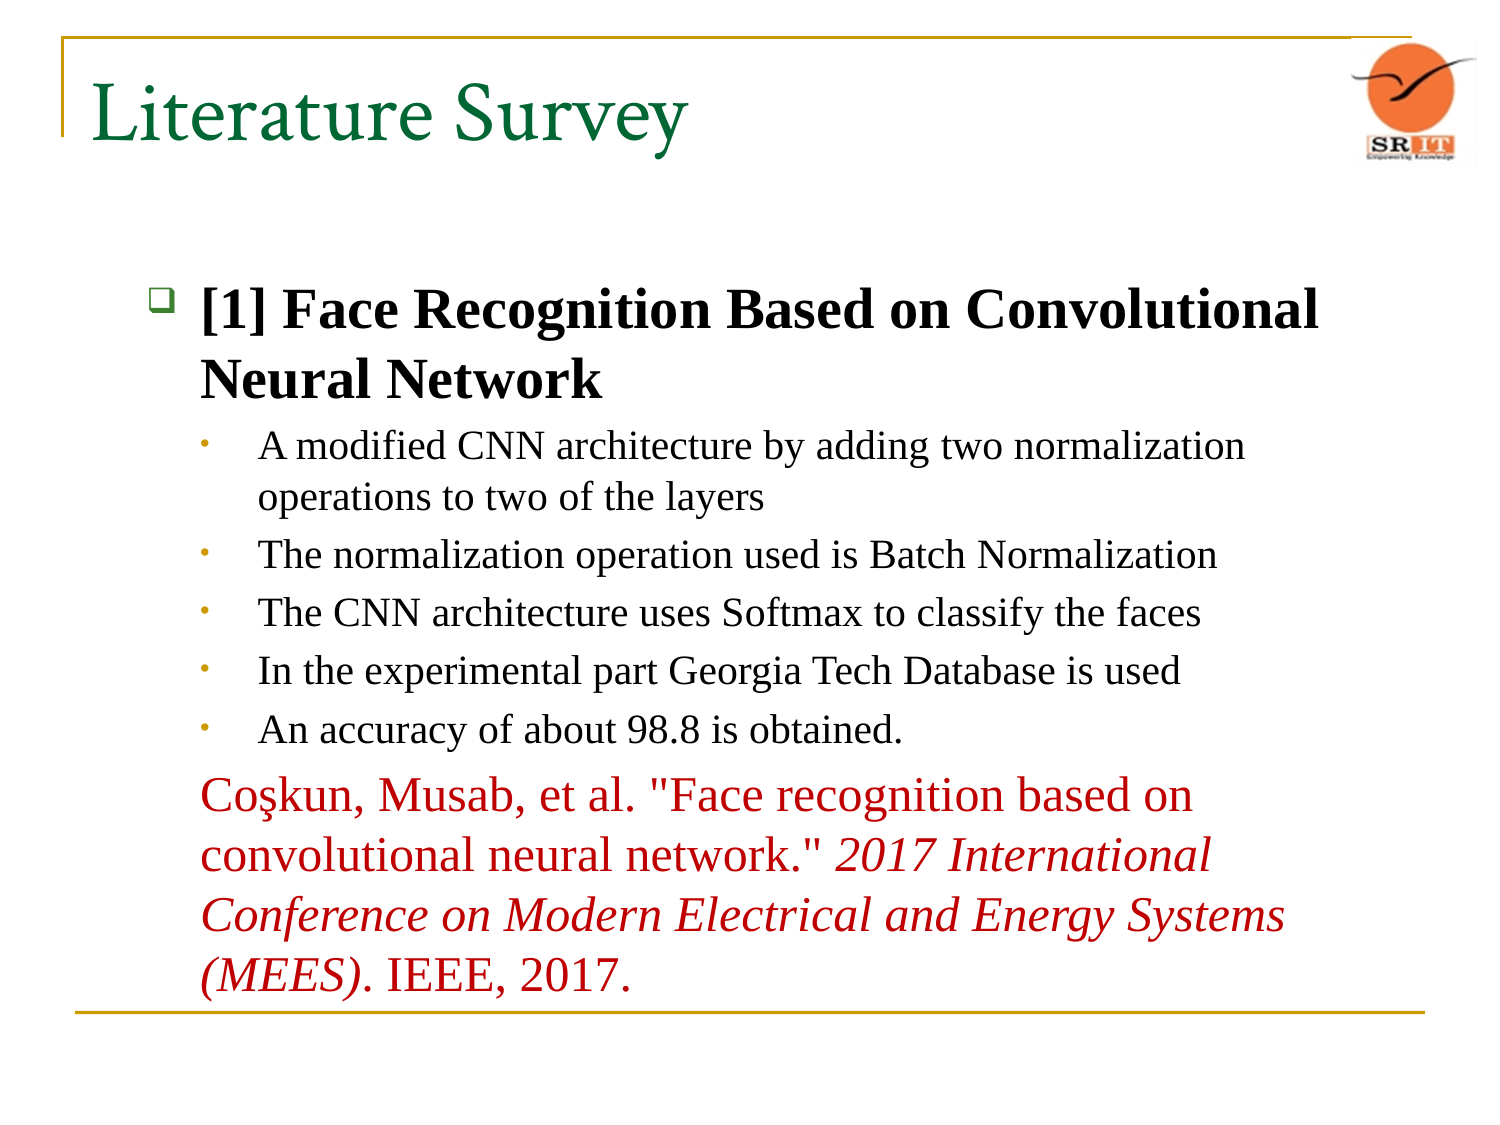

# Literature Survey
[1] Face Recognition Based on Convolutional Neural Network
A modified CNN architecture by adding two normalization operations to two of the layers
The normalization operation used is Batch Normalization
The CNN architecture uses Softmax to classify the faces
In the experimental part Georgia Tech Database is used
An accuracy of about 98.8 is obtained.
Coşkun, Musab, et al. "Face recognition based on convolutional neural network." 2017 International Conference on Modern Electrical and Energy Systems (MEES). IEEE, 2017.